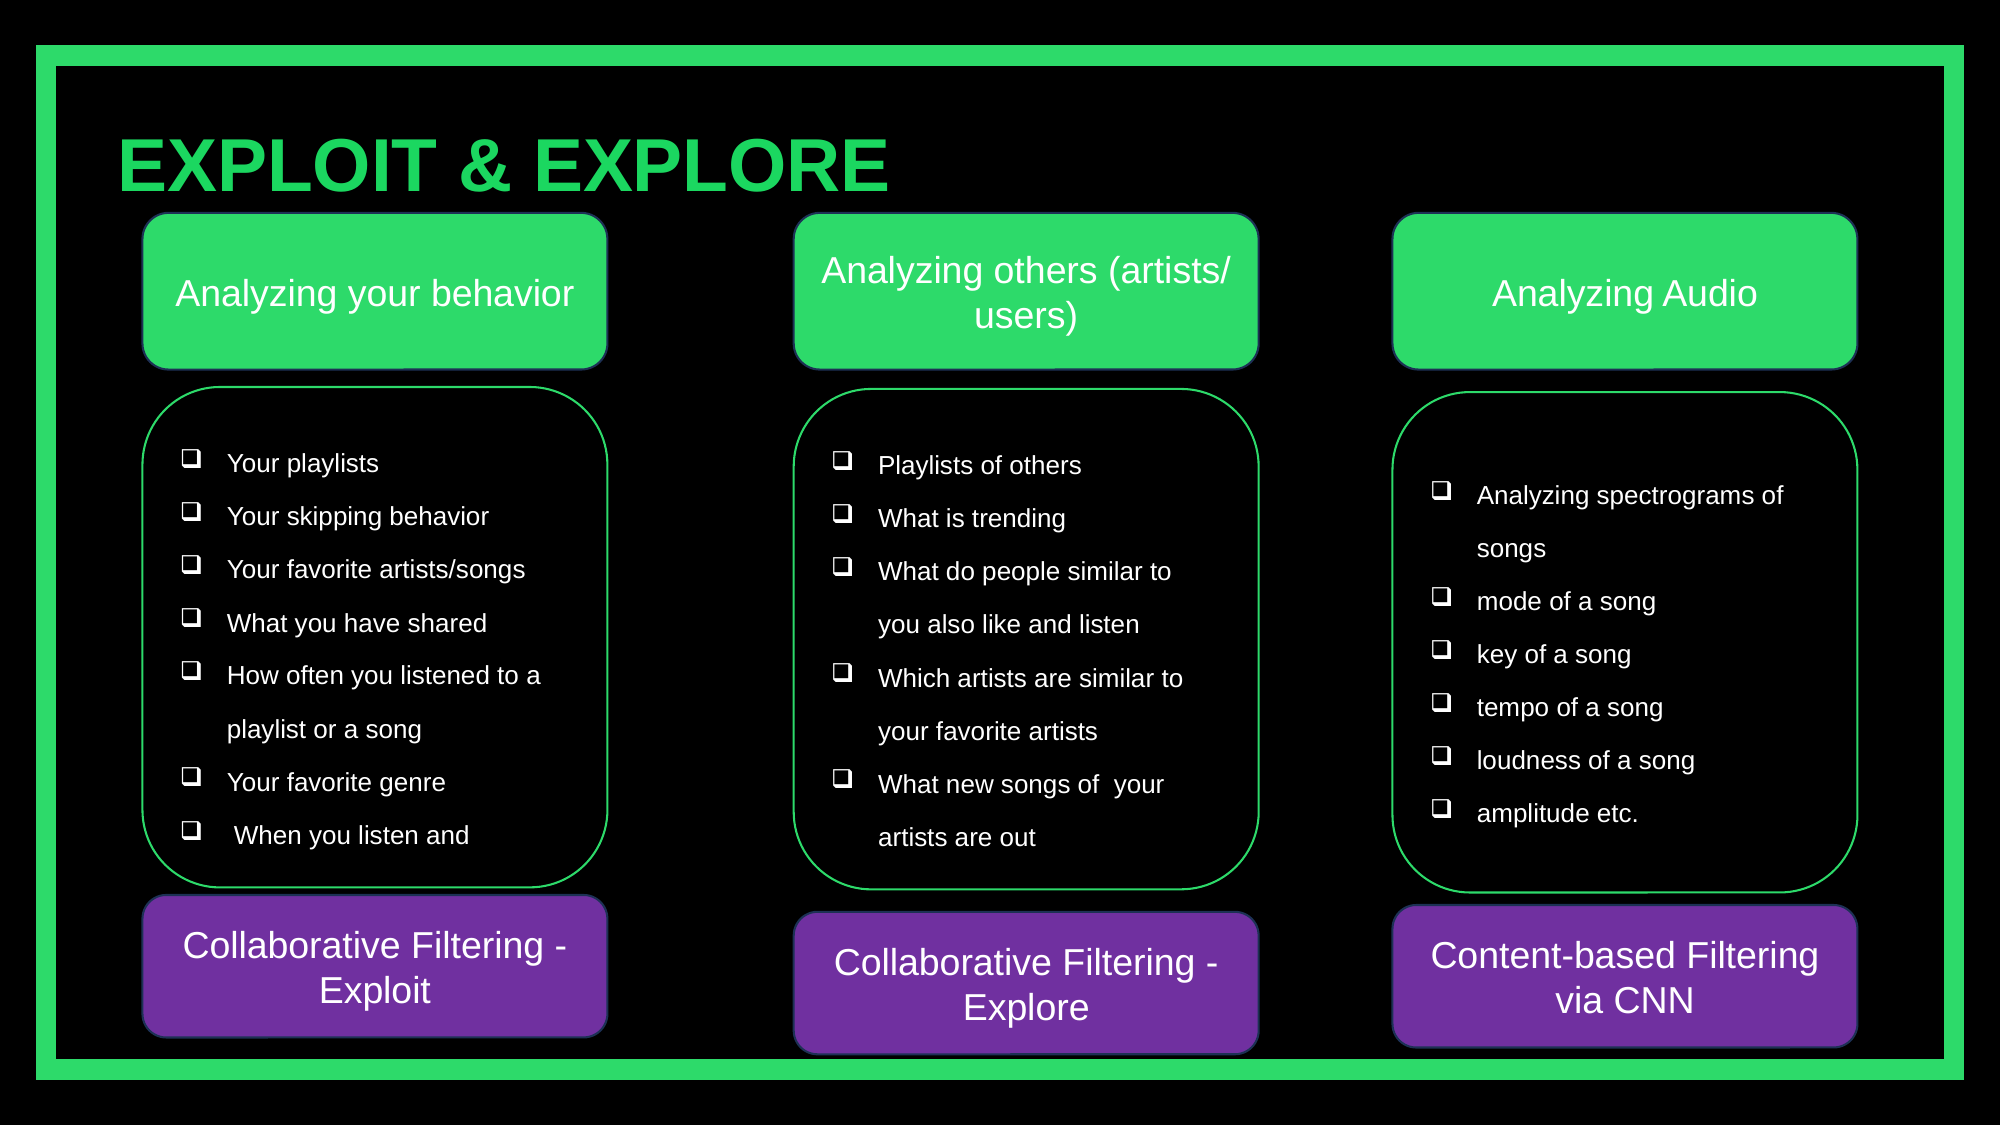

EXPLOIT & EXPLORE
Analyzing your behavior
Analyzing others (artists/ users)
Analyzing Audio
Your playlists
Your skipping behavior
Your favorite artists/songs
What you have shared
How often you listened to a playlist or a song
Your favorite genre
 When you listen and
Playlists of others
What is trending
What do people similar to you also like and listen
Which artists are similar to your favorite artists
What new songs of  your artists are out
Analyzing spectrograms of songs
mode of a song
key of a song
tempo of a song
loudness of a song
amplitude etc.
Collaborative Filtering - Exploit
Content-based Filtering via CNN
Collaborative Filtering - Explore